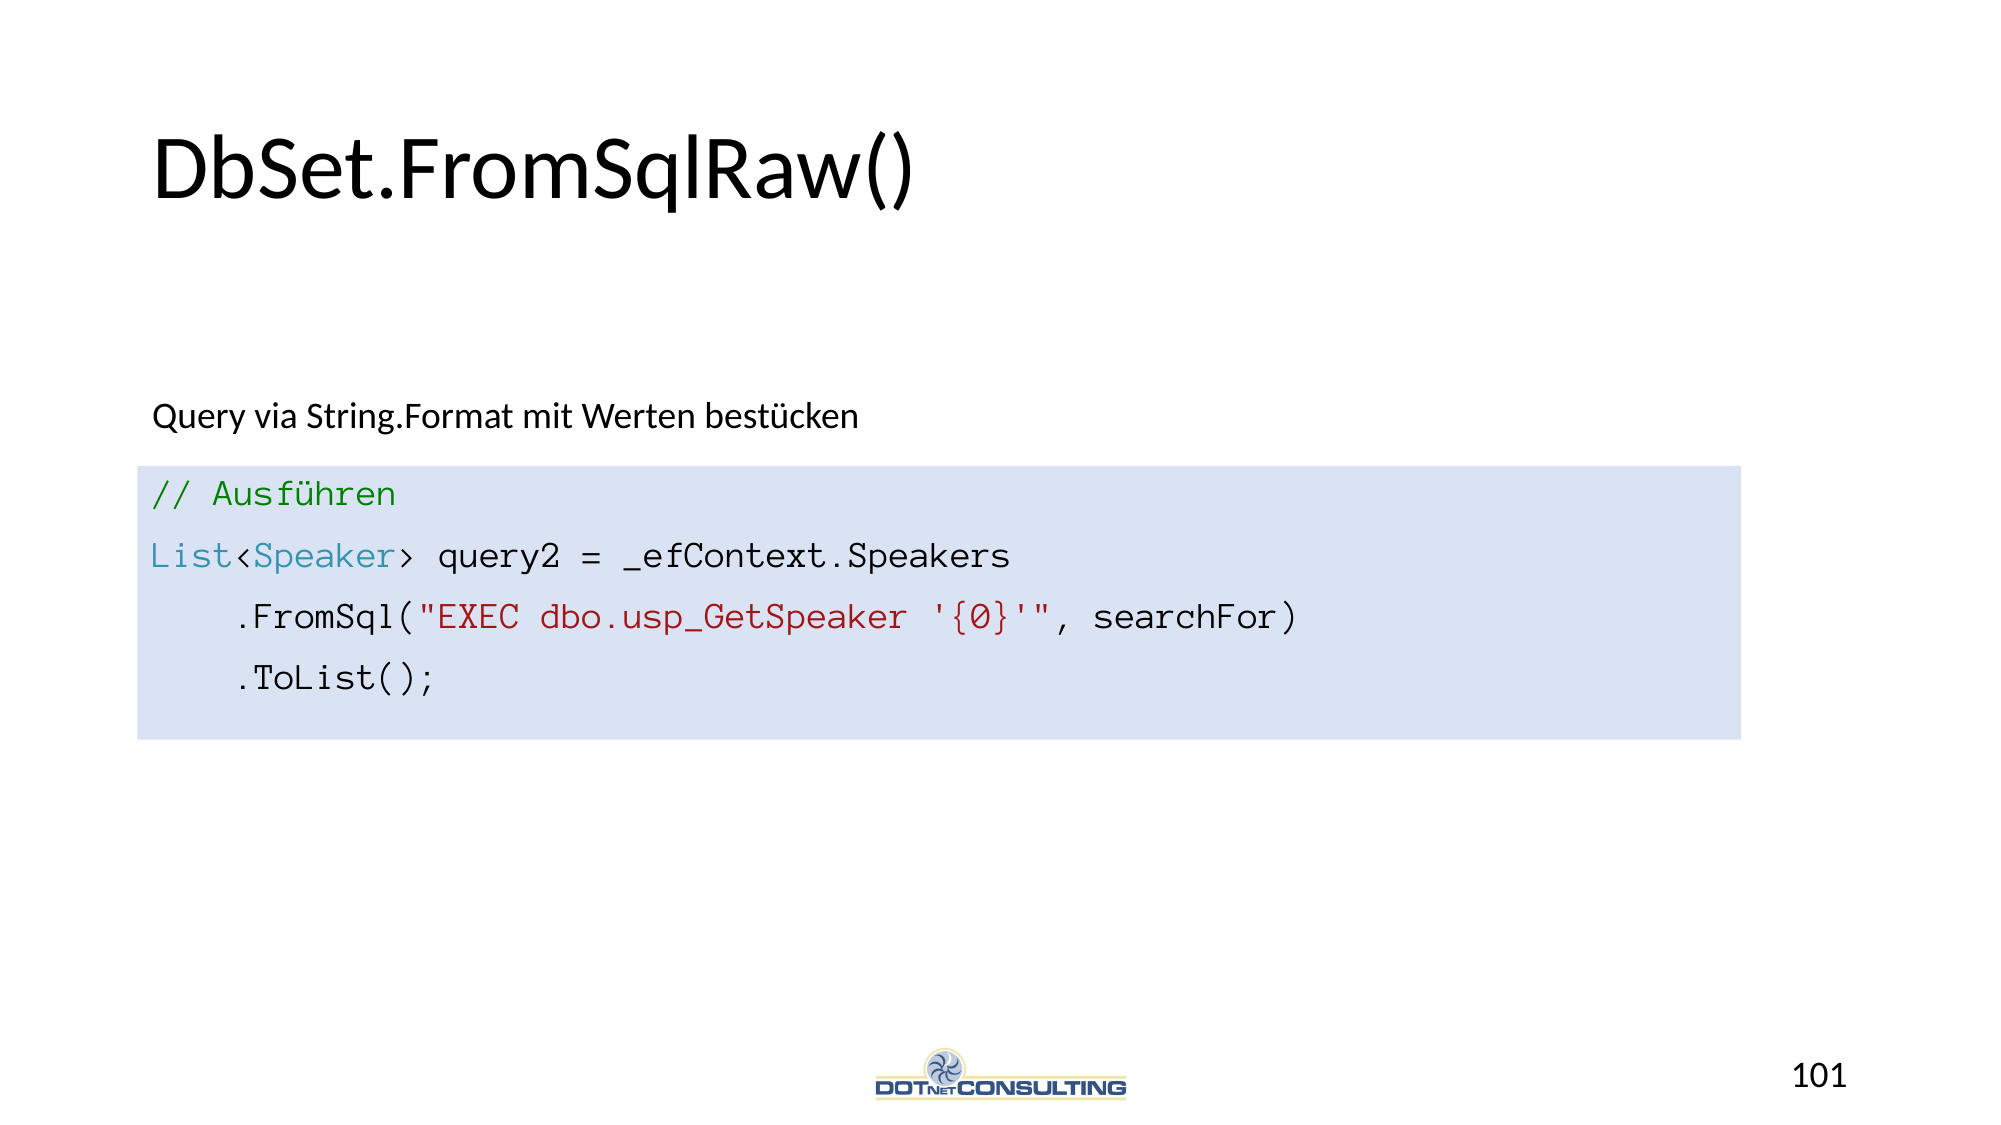

# DbSet.FromSqlRaw()
Query via String.Format mit Werten bestücken
// Ausführen
List<Speaker> query2 = _efContext.Speakers
    .FromSql("EXEC dbo.usp_GetSpeaker '{0}'", searchFor)
    .ToList();
101